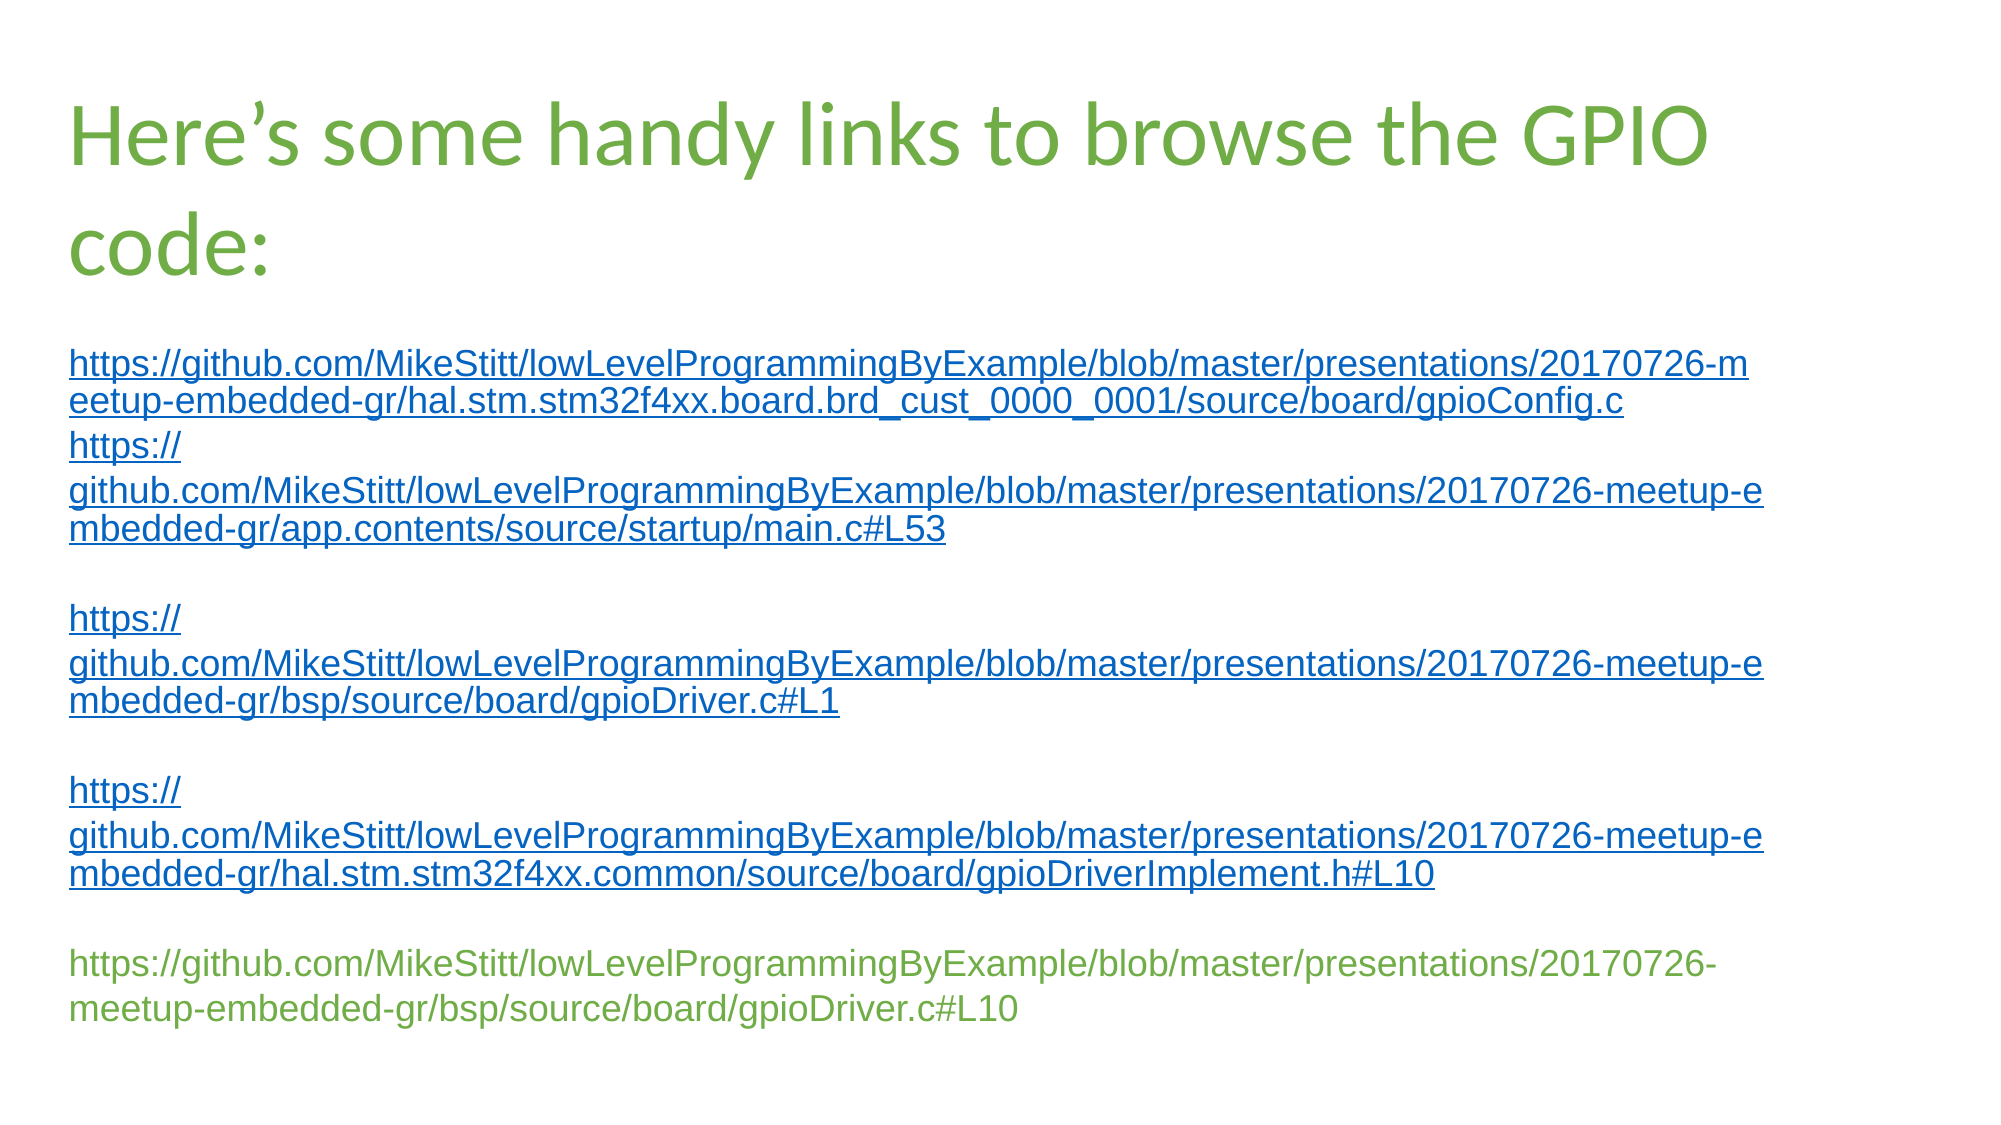

Here’s some handy links to browse the GPIO code:

https://github.com/MikeStitt/lowLevelProgrammingByExample/blob/master/presentations/20170726-meetup-embedded-gr/hal.stm.stm32f4xx.board.brd_cust_0000_0001/source/board/gpioConfig.c
https://github.com/MikeStitt/lowLevelProgrammingByExample/blob/master/presentations/20170726-meetup-embedded-gr/app.contents/source/startup/main.c#L53

https://github.com/MikeStitt/lowLevelProgrammingByExample/blob/master/presentations/20170726-meetup-embedded-gr/bsp/source/board/gpioDriver.c#L1

https://github.com/MikeStitt/lowLevelProgrammingByExample/blob/master/presentations/20170726-meetup-embedded-gr/hal.stm.stm32f4xx.common/source/board/gpioDriverImplement.h#L10

https://github.com/MikeStitt/lowLevelProgrammingByExample/blob/master/presentations/20170726-meetup-embedded-gr/bsp/source/board/gpioDriver.c#L10